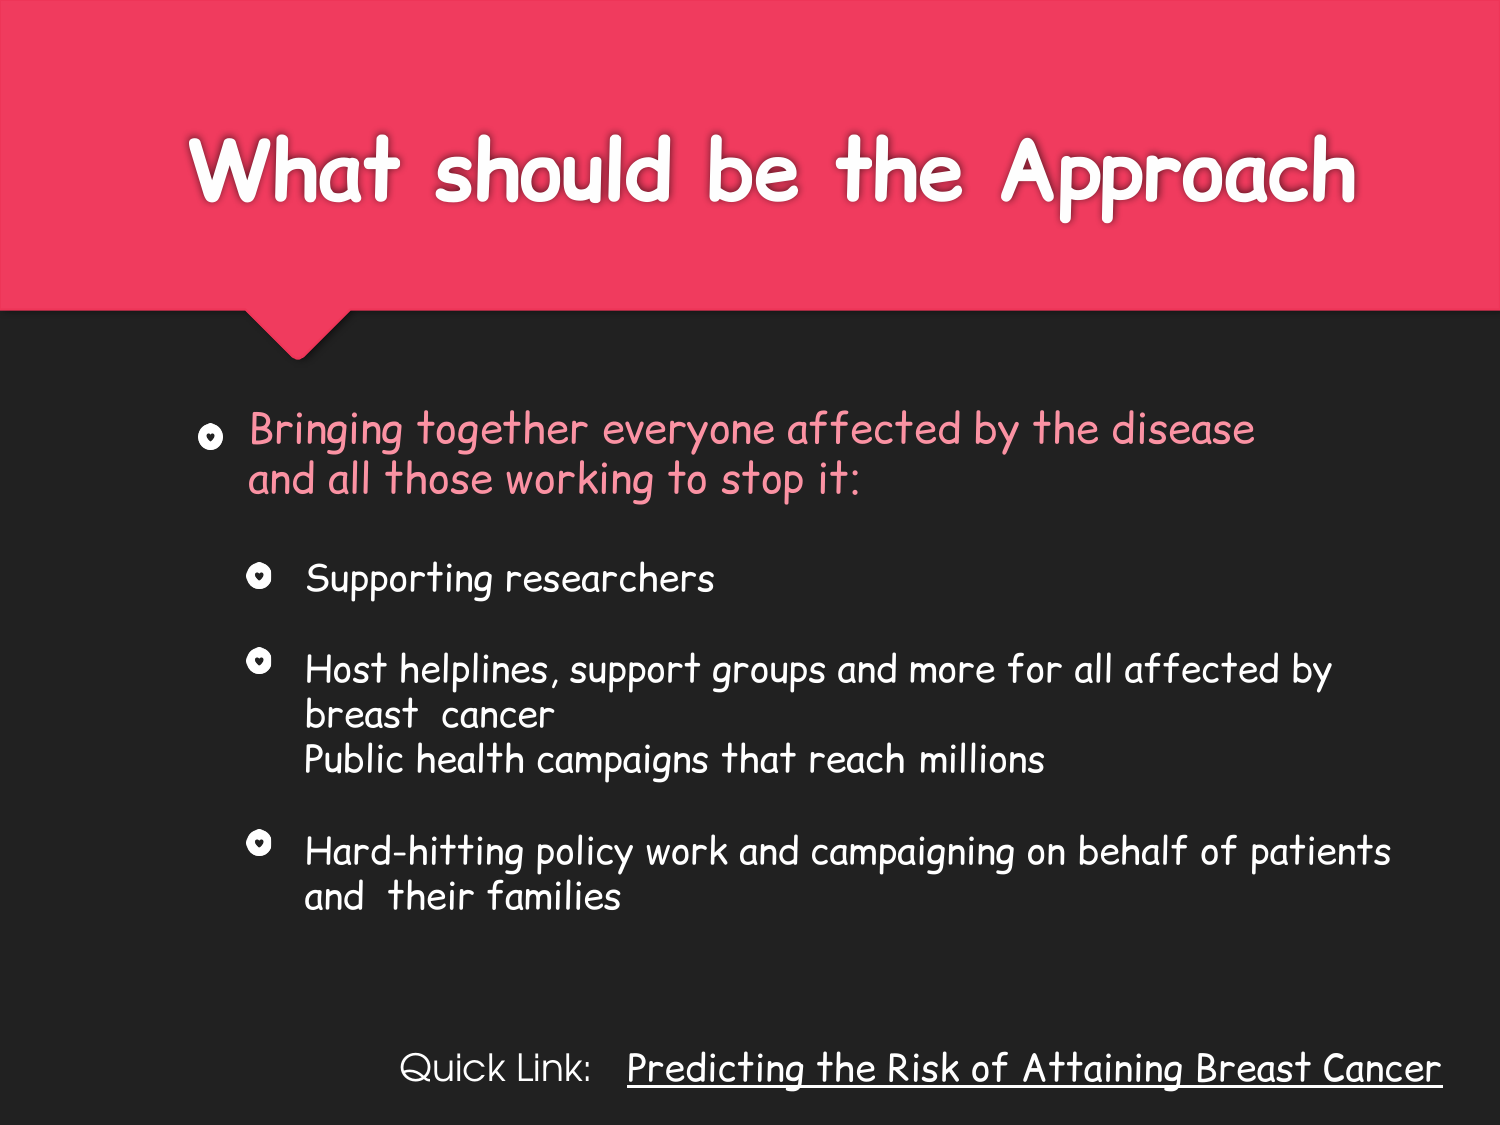

# What should be the Approach
Bringing together everyone affected by the disease and all those working to stop it:

Supporting researchers

Host helplines, support groups and more for all affected by breast  cancer
Public health campaigns that reach millions

Hard-hitting policy work and campaigning on behalf of patients and  their families

Quick Link:
Predicting the Risk of Attaining Breast Cancer